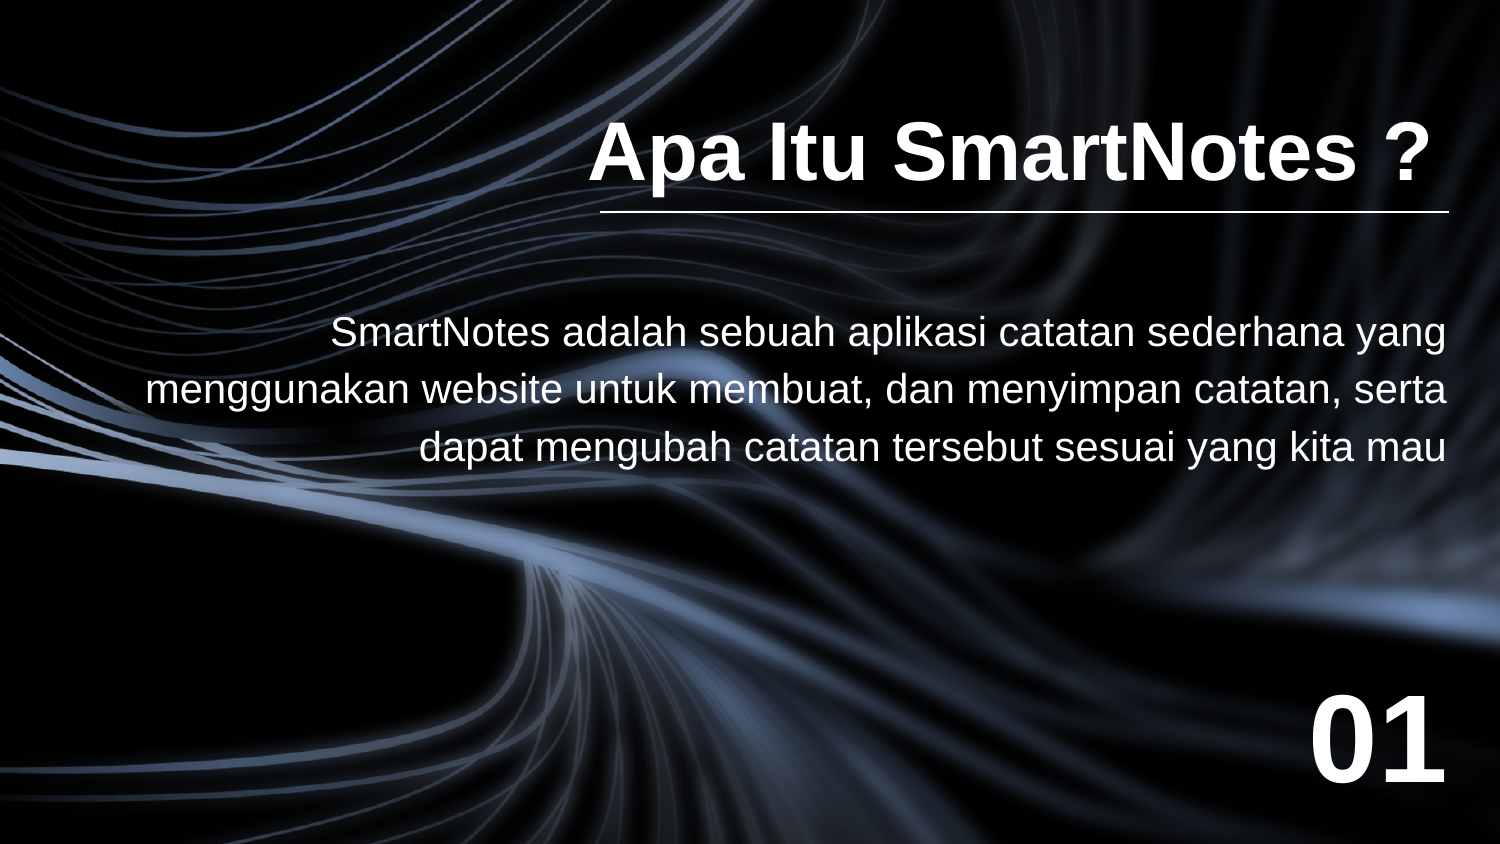

# Apa Itu SmartNotes ?

SmartNotes adalah sebuah aplikasi catatan sederhana yang menggunakan website untuk membuat, dan menyimpan catatan, serta dapat mengubah catatan tersebut sesuai yang kita mau
01